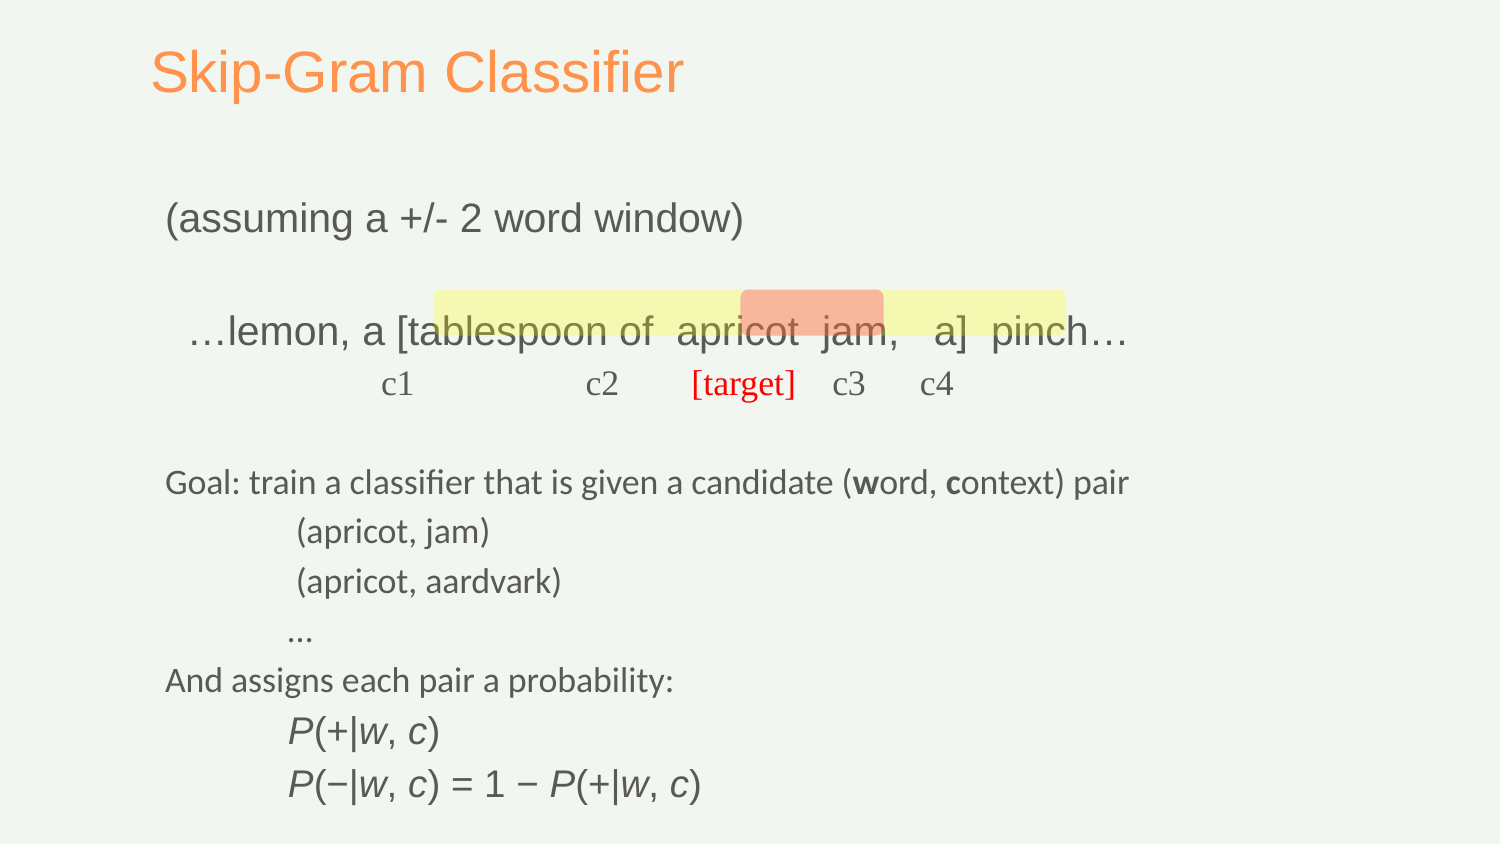

# Skip-Gram Classifier
(assuming a +/- 2 word window)

…lemon, a [tablespoon of  apricot  jam,   a]  pinch…
                        c1                   c2        [target]    c3      c4

Goal: train a classifier that is given a candidate (word, context) pair
		 (apricot, jam)
 		 (apricot, aardvark)
		…
And assigns each pair a probability:
	P(+|w, c)
	P(−|w, c) = 1 − P(+|w, c)